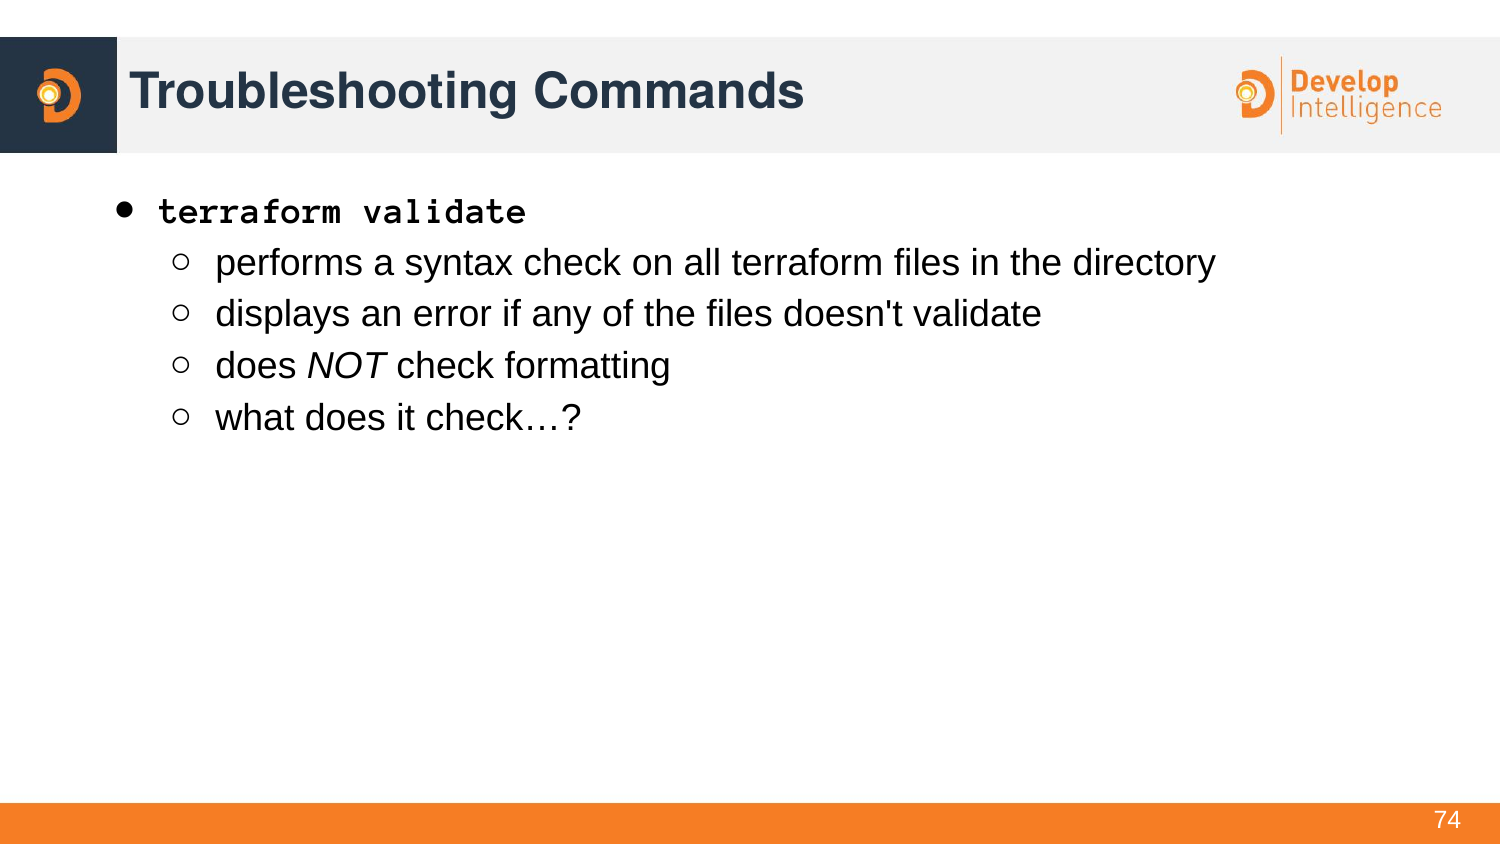

# Troubleshooting Commands
terraform validate
performs a syntax check on all terraform files in the directory
displays an error if any of the files doesn't validate
does NOT check formatting
what does it check…?
74